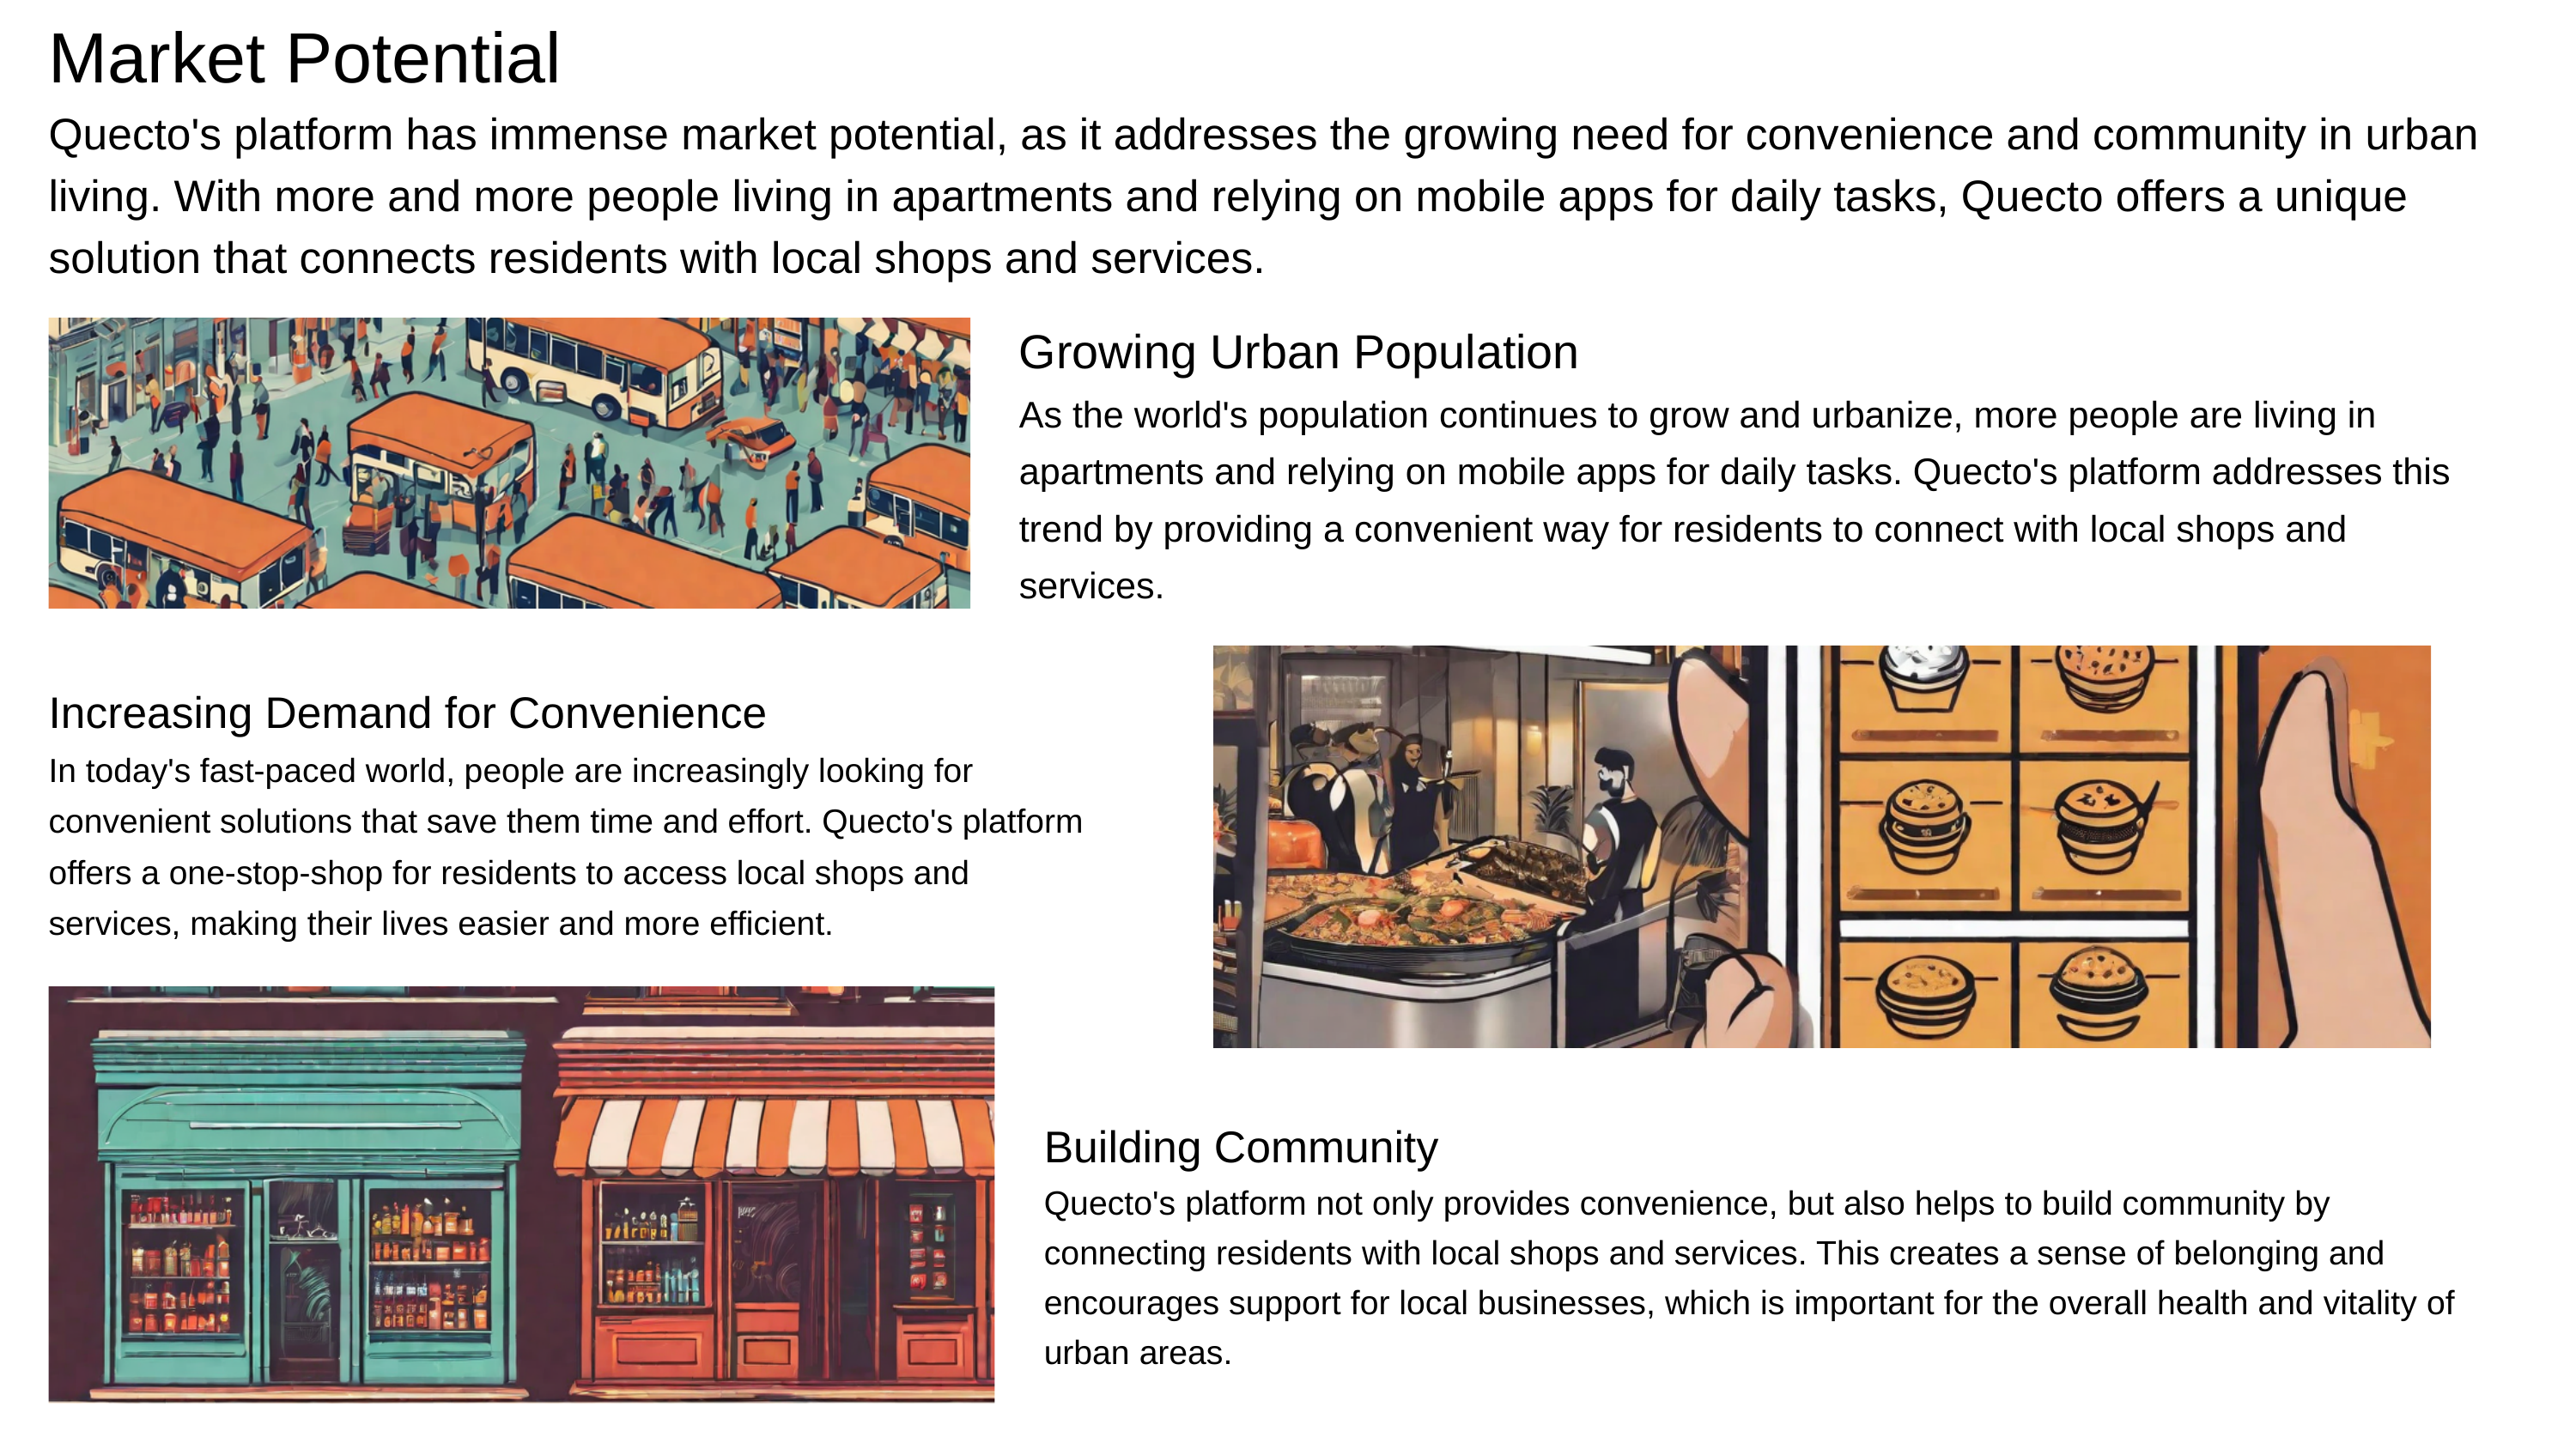

Market Potential
Quecto's platform has immense market potential, as it addresses the growing need for convenience and community in urban living. With more and more people living in apartments and relying on mobile apps for daily tasks, Quecto offers a unique solution that connects residents with local shops and services.
Growing Urban Population
As the world's population continues to grow and urbanize, more people are living in apartments and relying on mobile apps for daily tasks. Quecto's platform addresses this trend by providing a convenient way for residents to connect with local shops and services.

Increasing Demand for Convenience
In today's fast-paced world, people are increasingly looking for convenient solutions that save them time and effort. Quecto's platform offers a one-stop-shop for residents to access local shops and services, making their lives easier and more efficient.

Building Community
Quecto's platform not only provides convenience, but also helps to build community by connecting residents with local shops and services. This creates a sense of belonging and encourages support for local businesses, which is important for the overall health and vitality of urban areas.